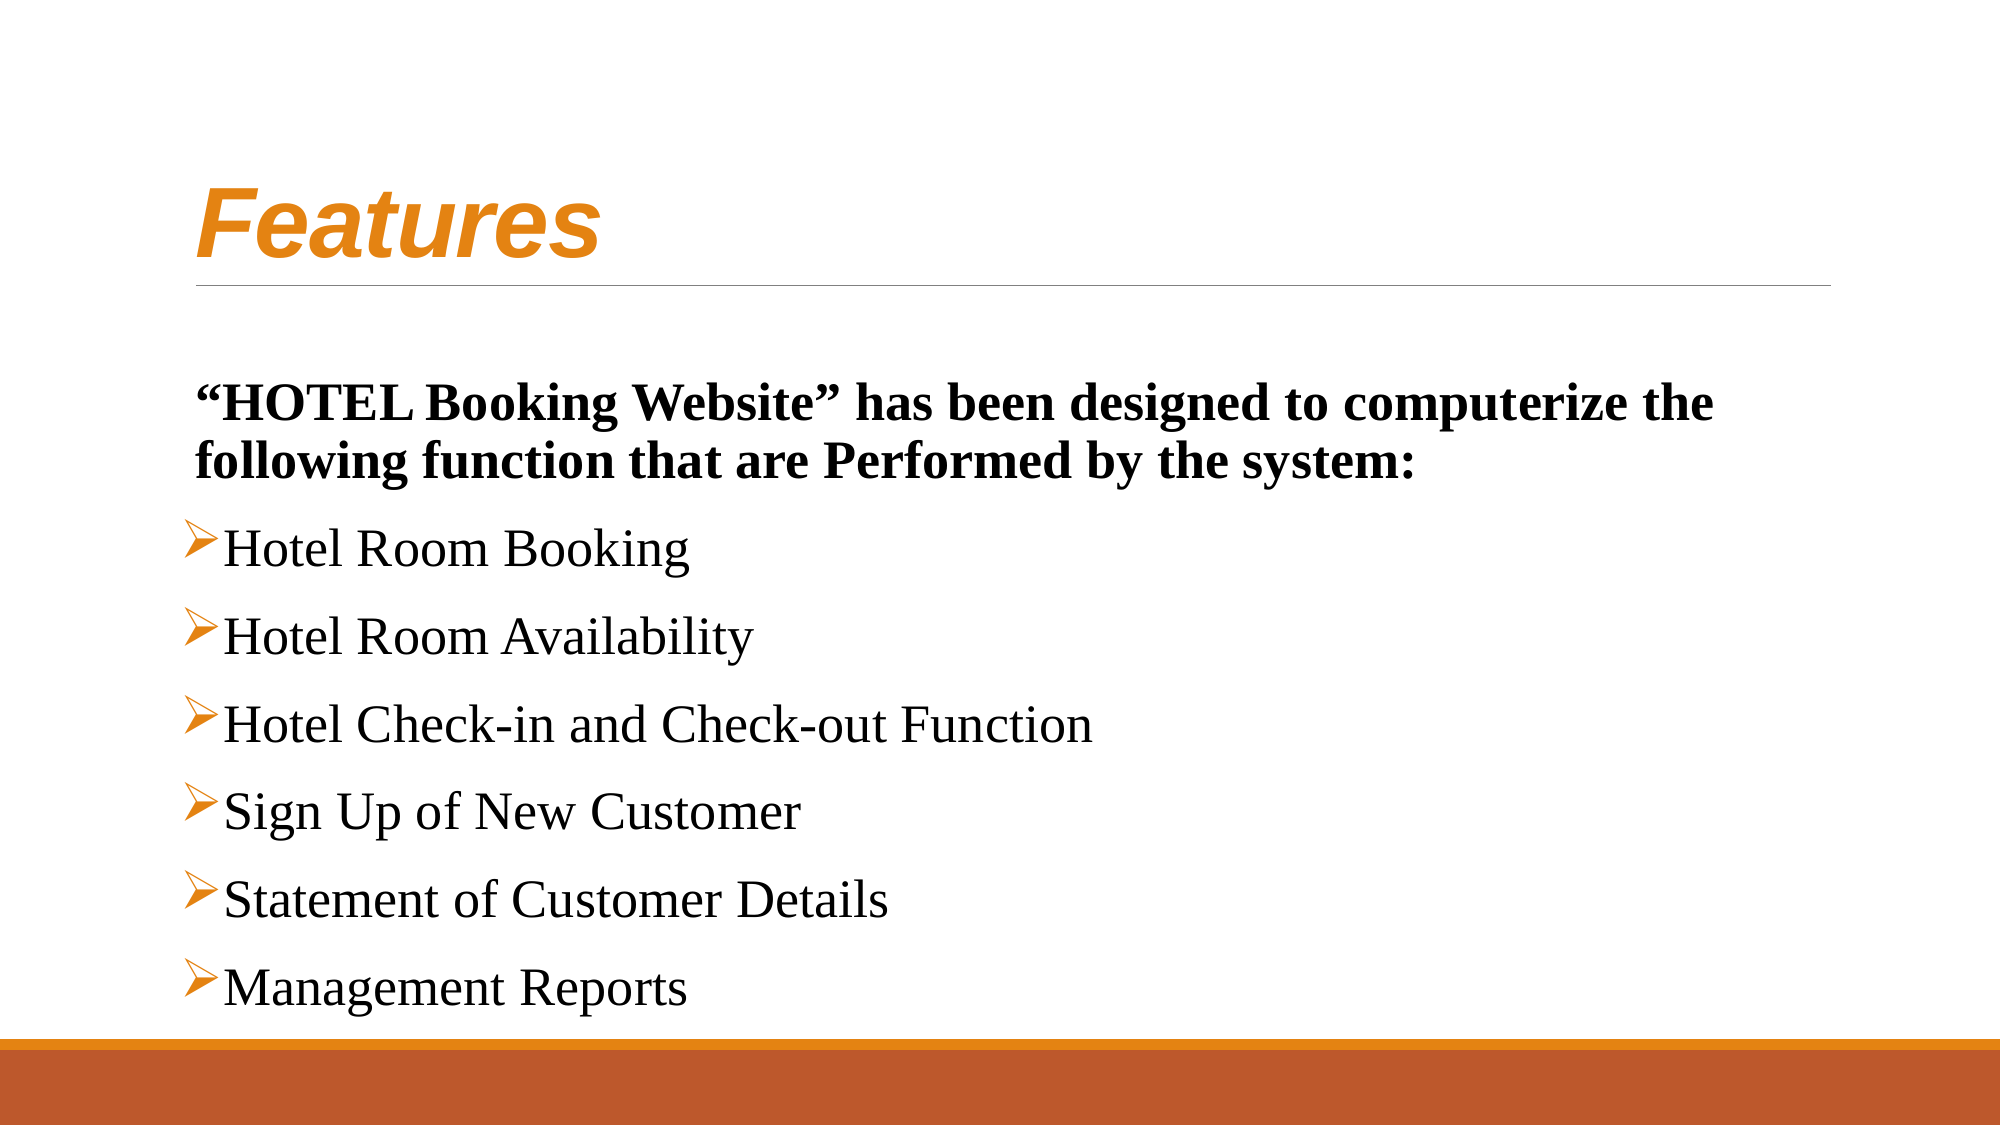

# Features
“HOTEL Booking Website” has been designed to computerize the following function that are Performed by the system:
Hotel Room Booking
Hotel Room Availability
Hotel Check-in and Check-out Function
Sign Up of New Customer
Statement of Customer Details
Management Reports